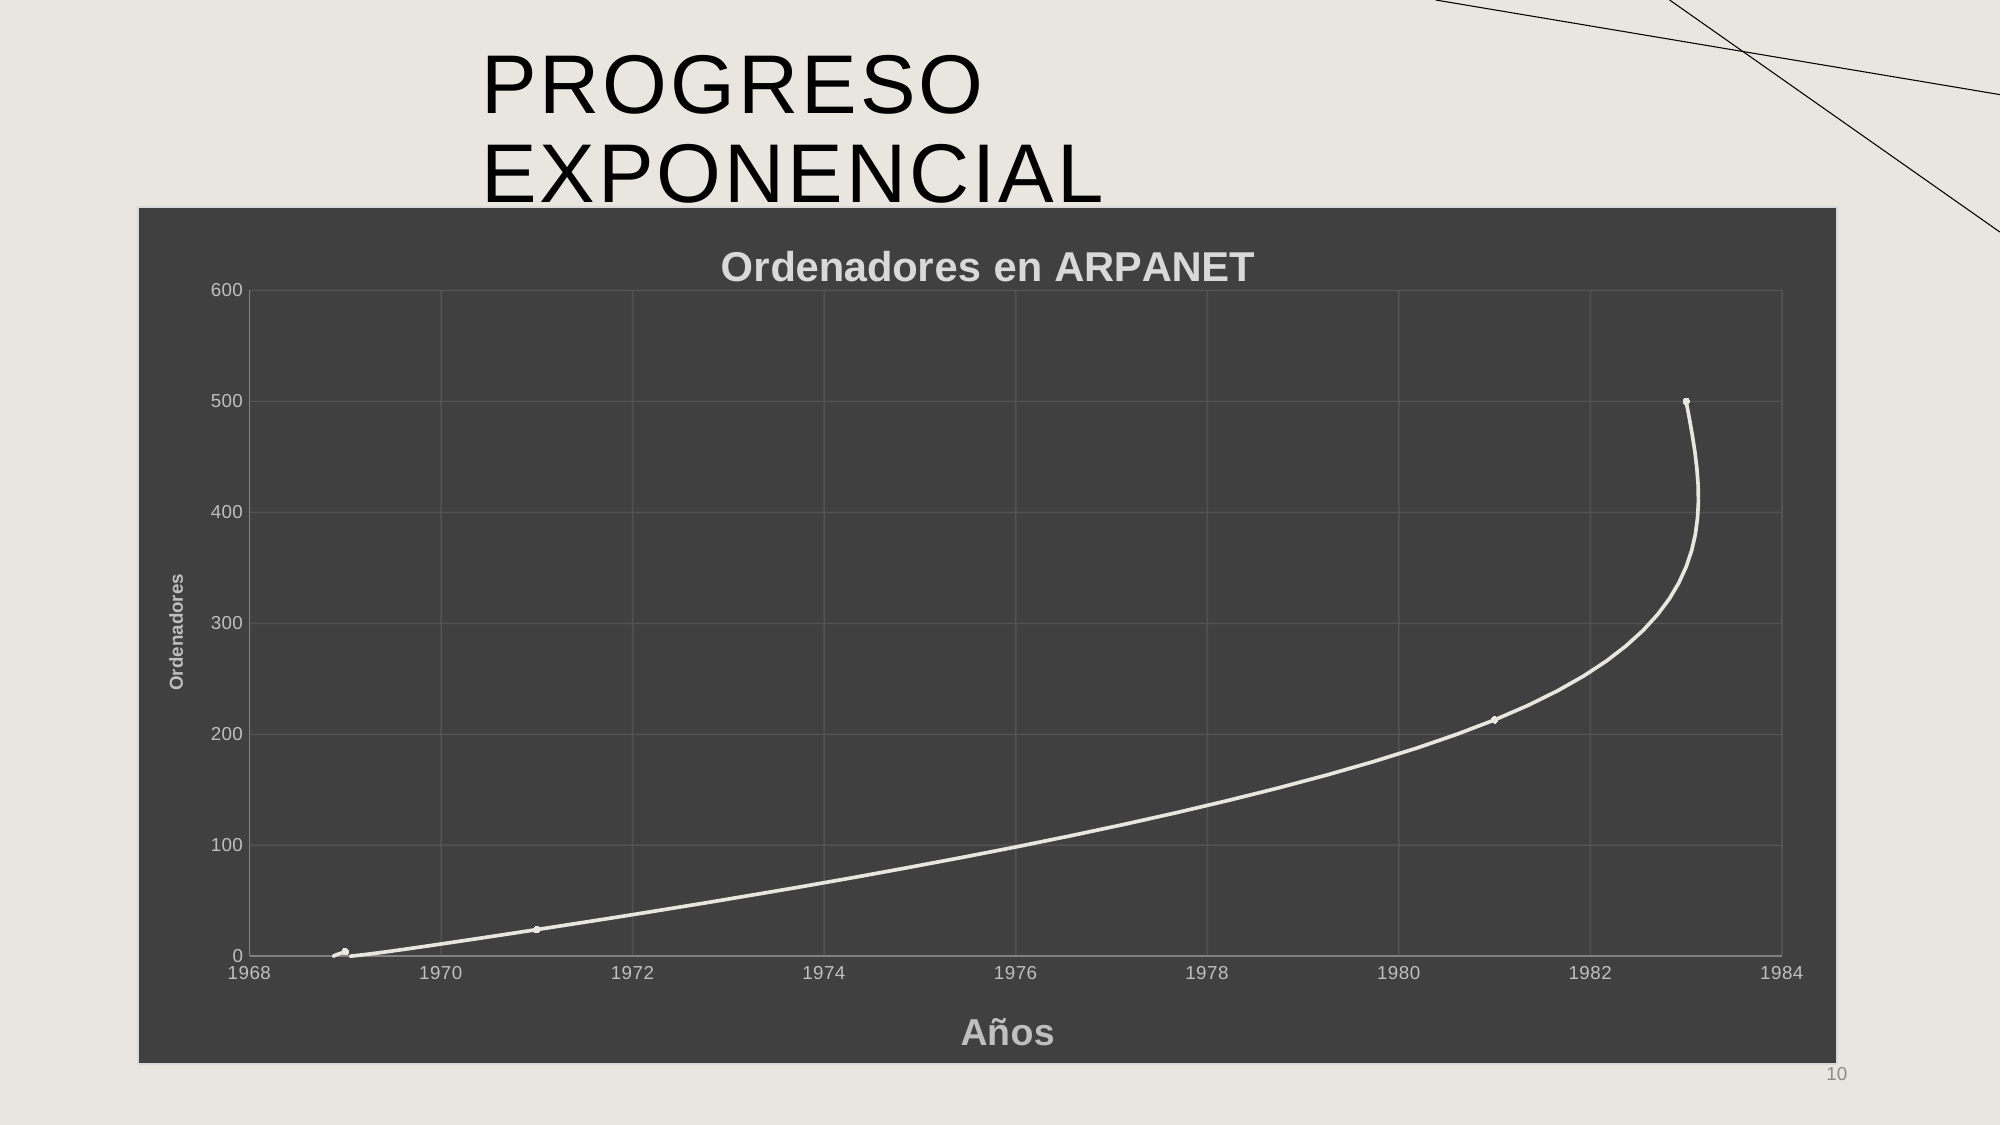

# Progreso exponencial

### Chart: Ordenadores en ARPANET

| Category |  |
|---|---|
10